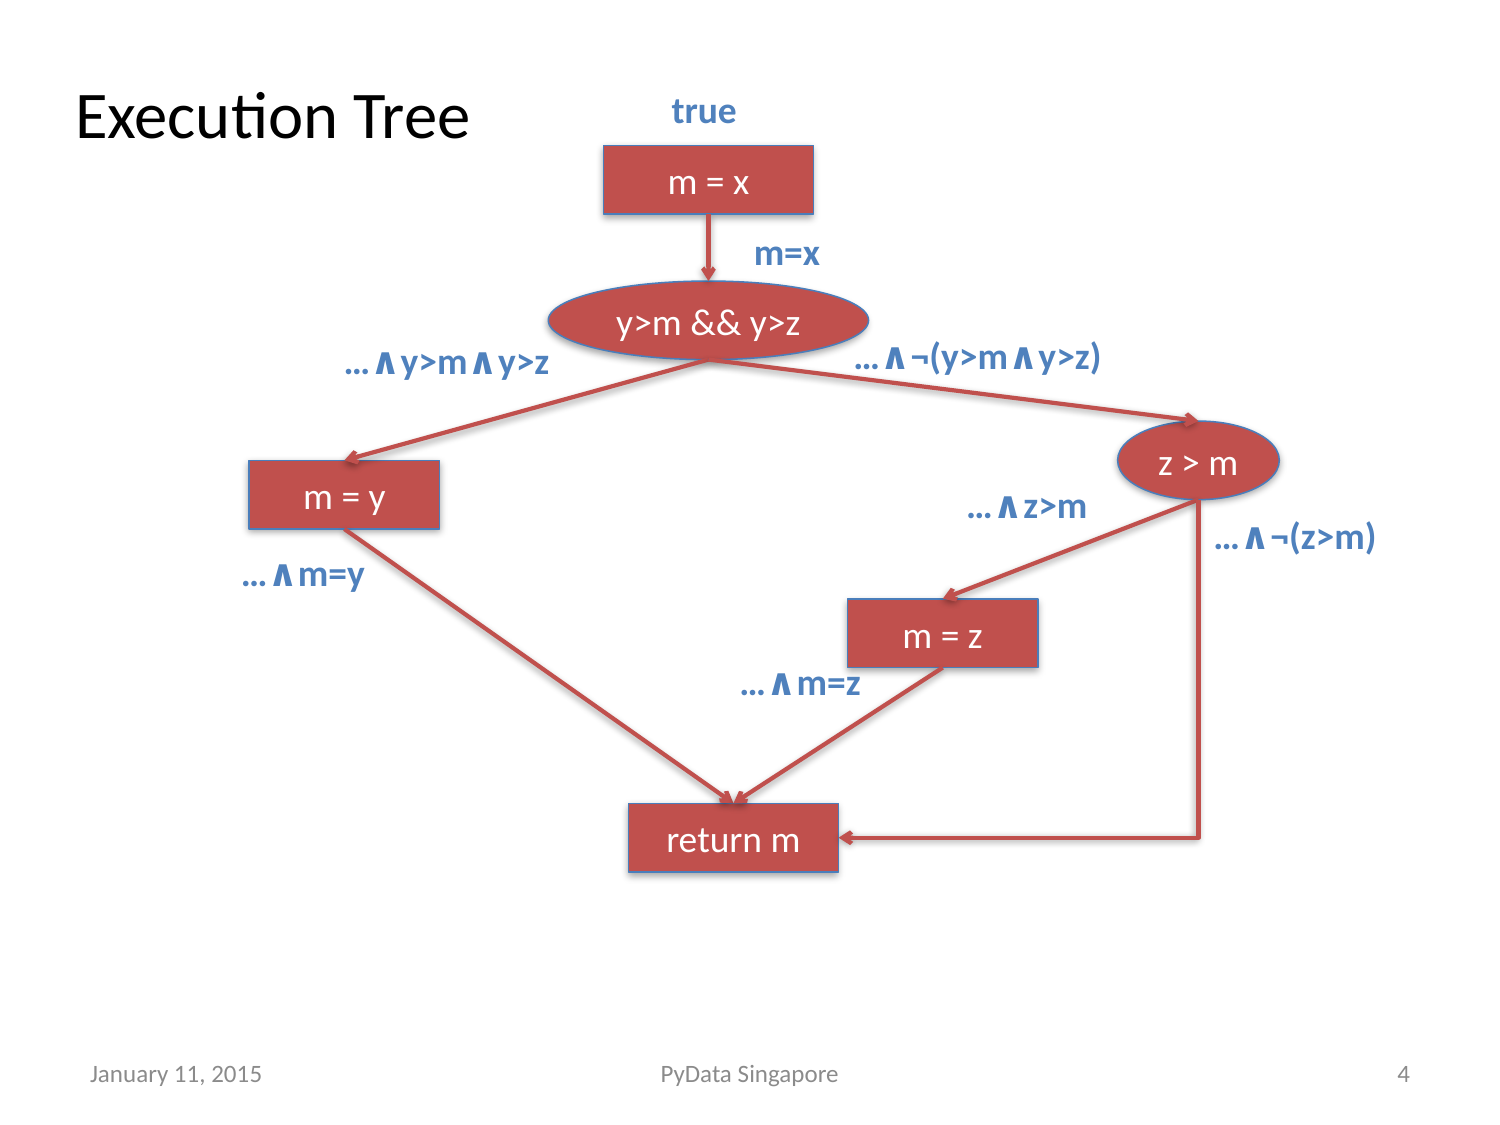

Execution Tree
true
m = x
m=x
y>m && y>z
…∧¬(y>m∧y>z)
…∧y>m∧y>z
z > m
m = y
…∧z>m
…∧¬(z>m)
…∧m=y
m = z
…∧m=z
return m
January 11, 2015
PyData Singapore
4